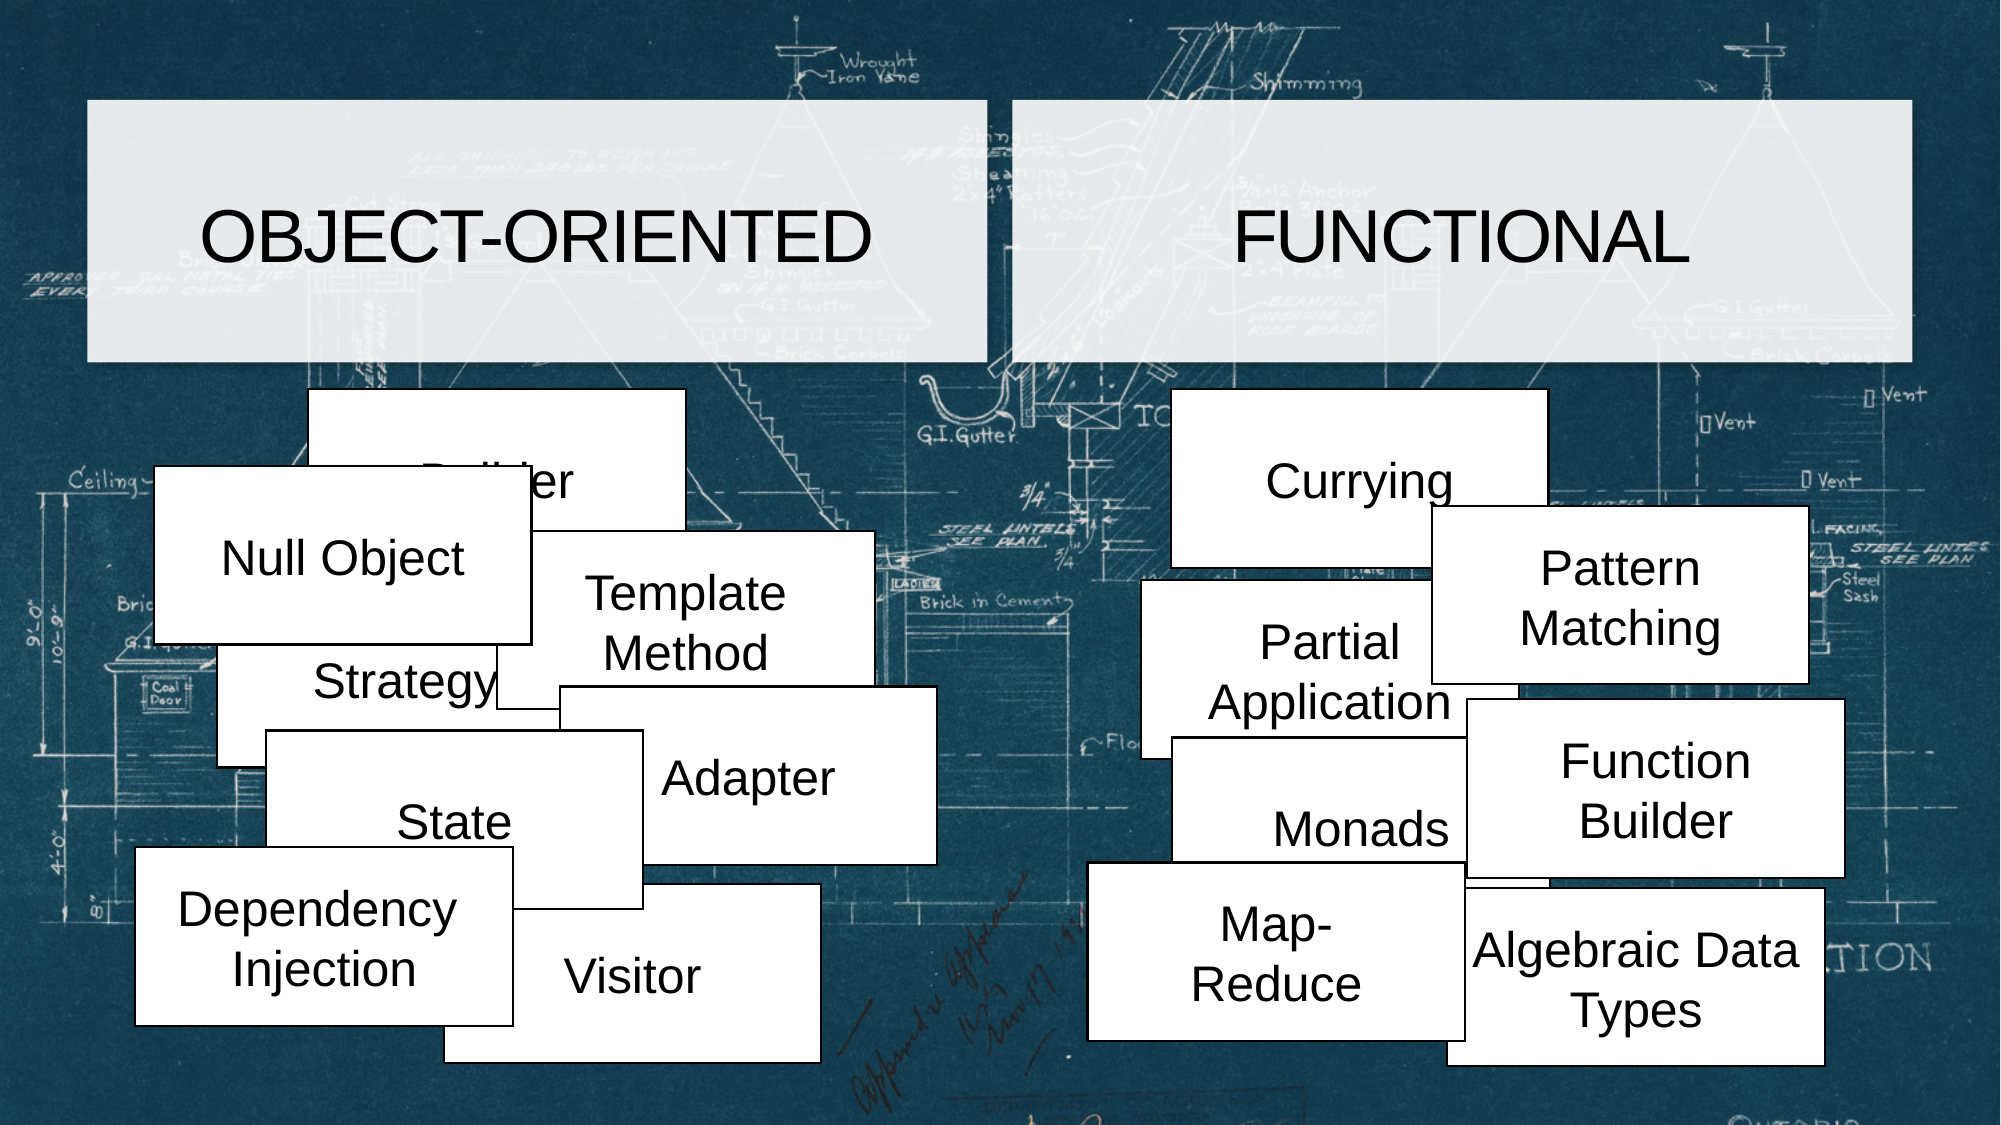

Functional
Object-Oriented
Currying
Builder
Null Object
Pattern Matching
Template Method
Partial Application
Strategy
Adapter
Function Builder
State
Monads
Dependency
Injection
Map-
Reduce
Visitor
Algebraic Data Types